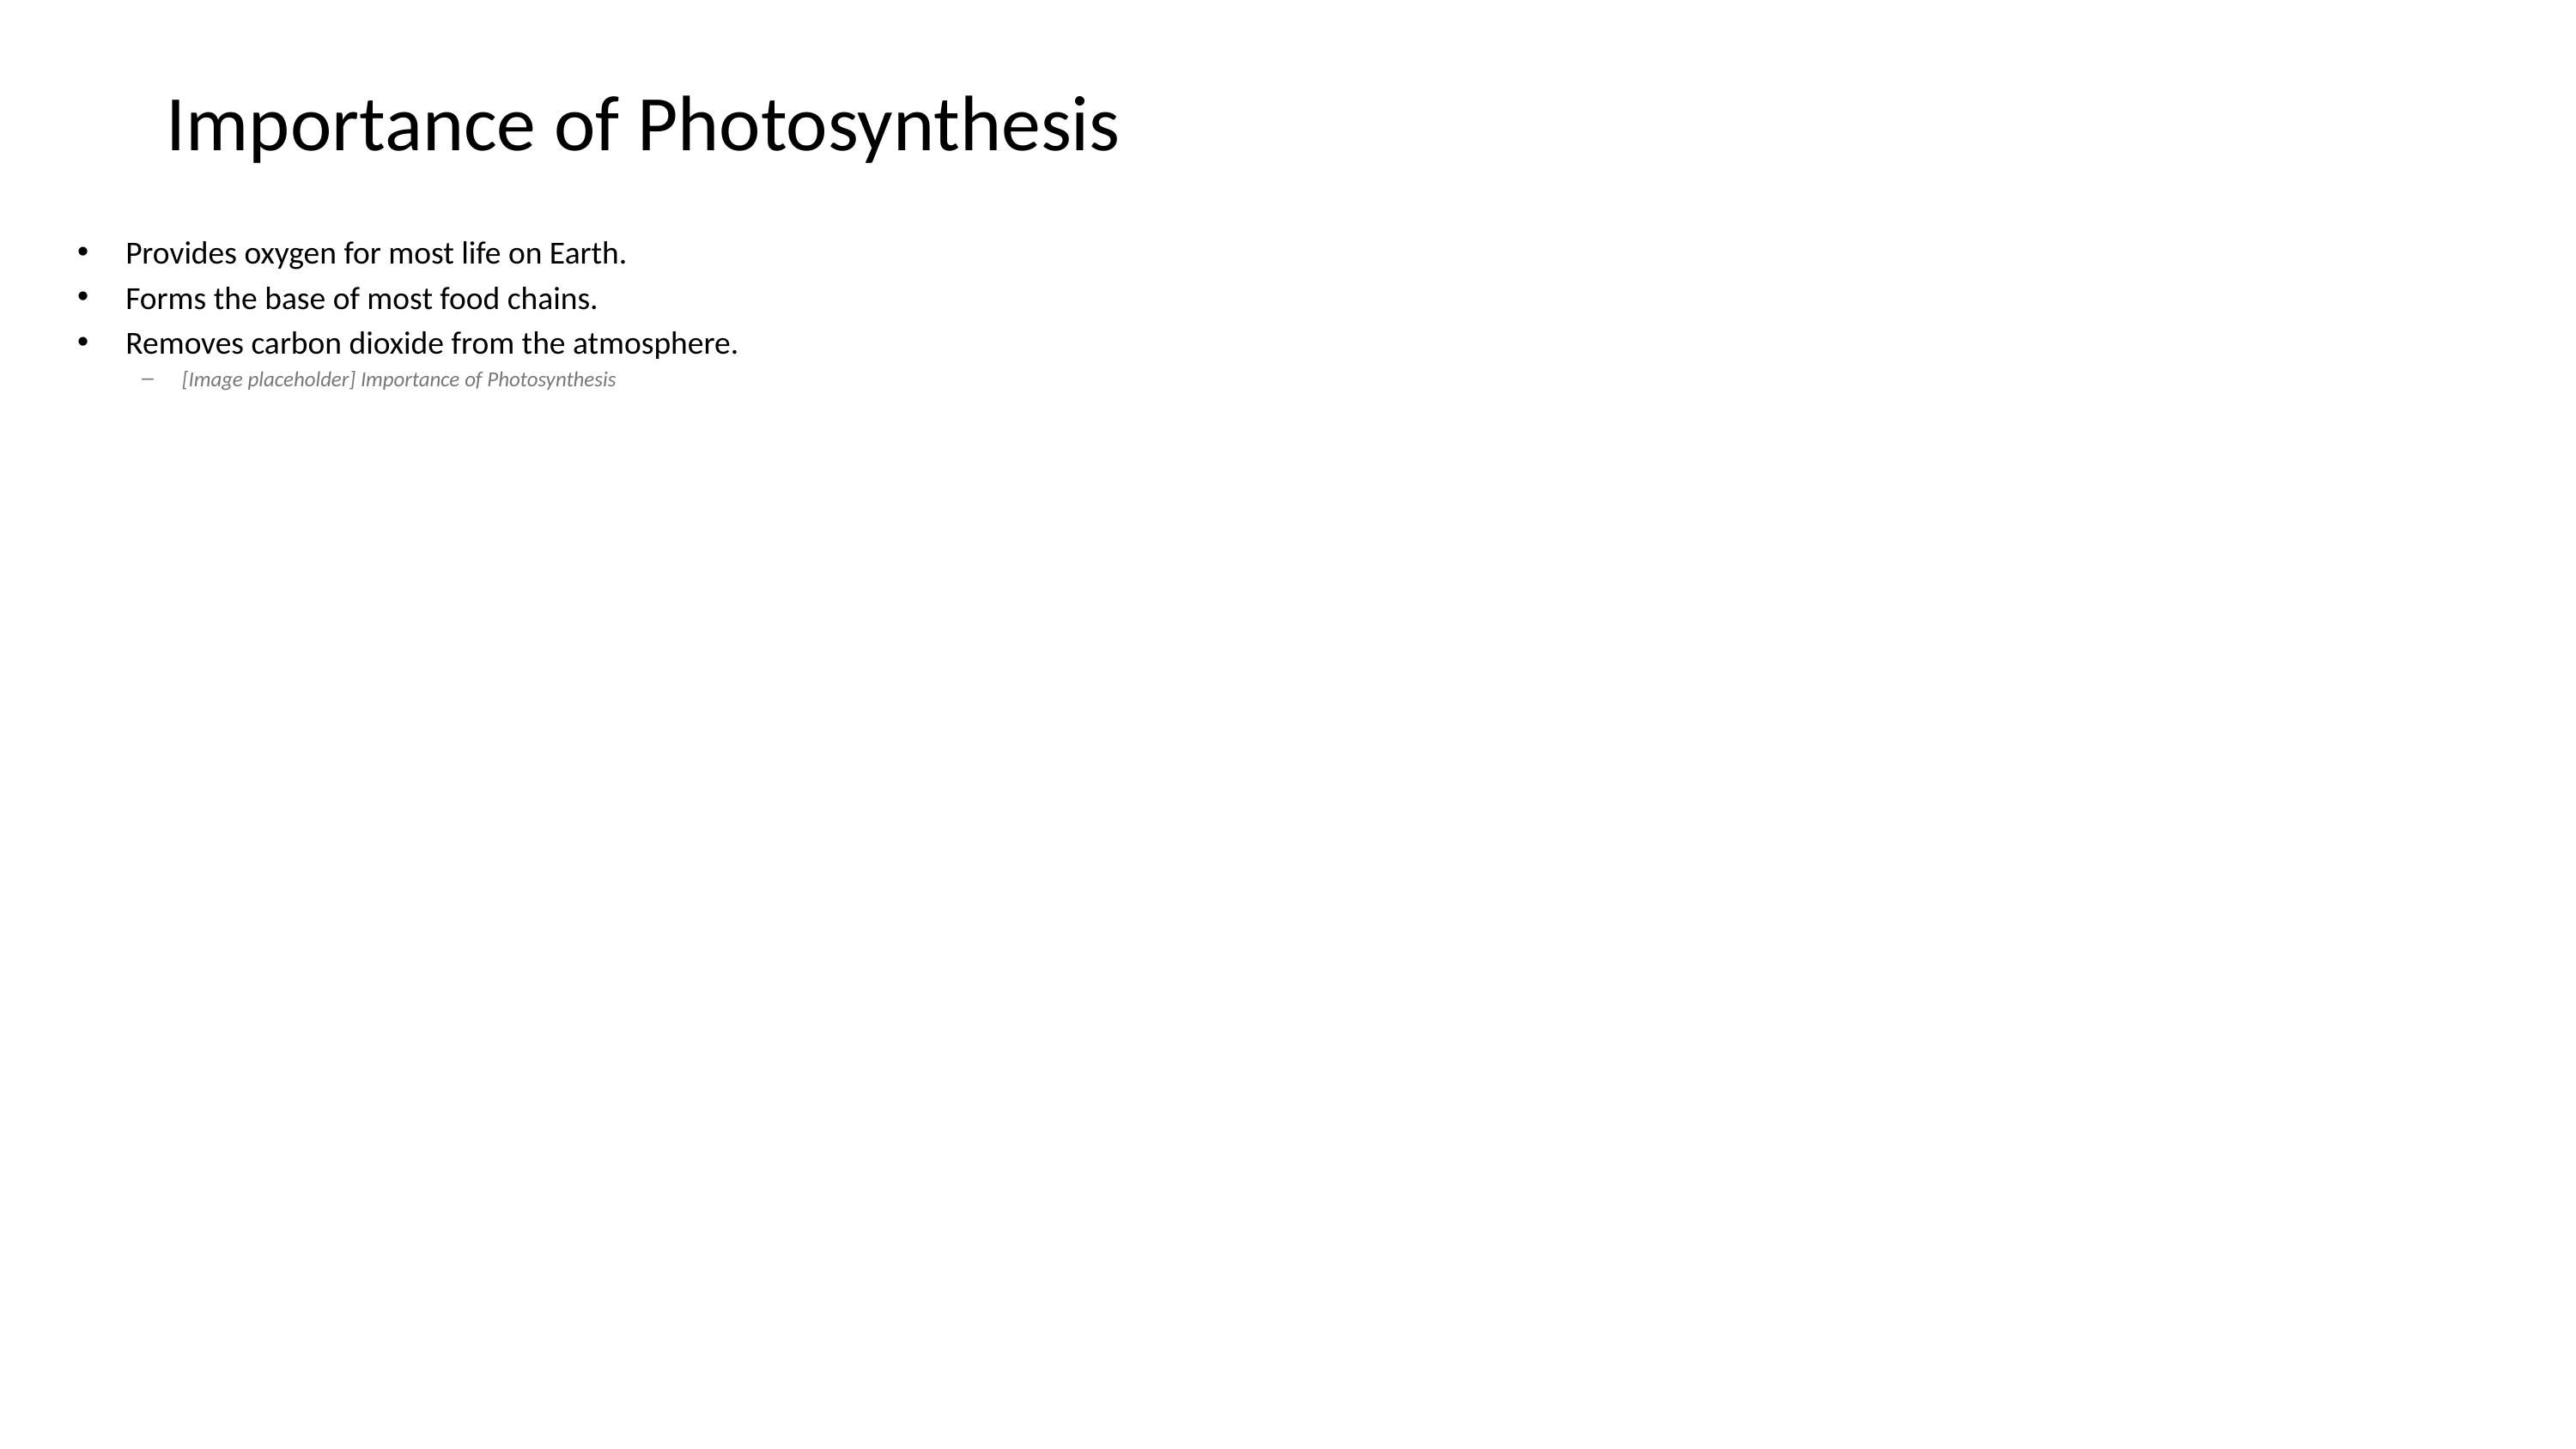

# Importance of Photosynthesis
Provides oxygen for most life on Earth.
Forms the base of most food chains.
Removes carbon dioxide from the atmosphere.
[Image placeholder] Importance of Photosynthesis